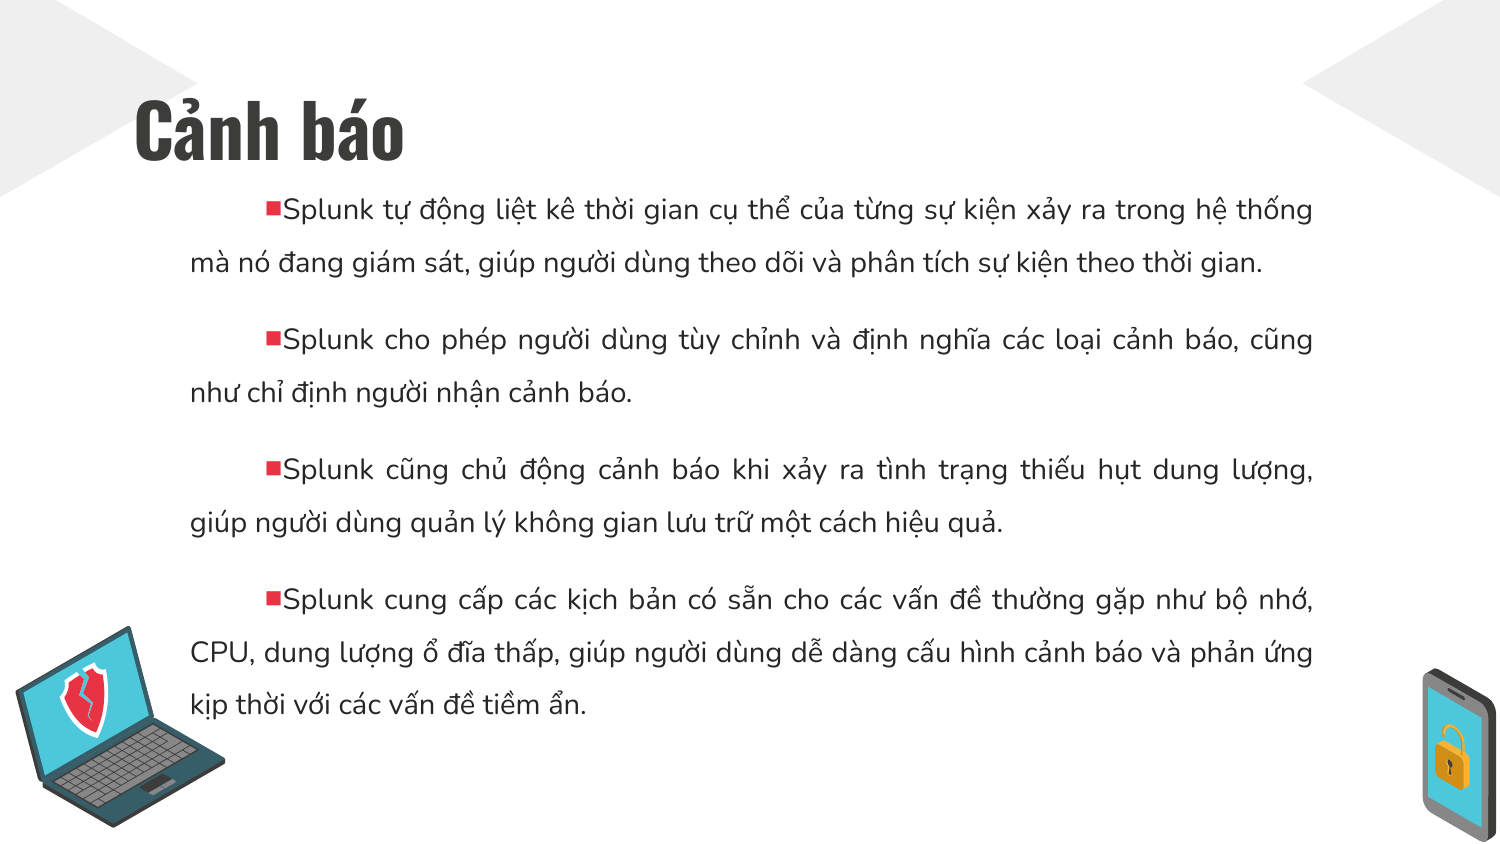

# Cảnh báo
Splunk tự động liệt kê thời gian cụ thể của từng sự kiện xảy ra trong hệ thống mà nó đang giám sát, giúp người dùng theo dõi và phân tích sự kiện theo thời gian.
Splunk cho phép người dùng tùy chỉnh và định nghĩa các loại cảnh báo, cũng như chỉ định người nhận cảnh báo.
Splunk cũng chủ động cảnh báo khi xảy ra tình trạng thiếu hụt dung lượng, giúp người dùng quản lý không gian lưu trữ một cách hiệu quả.
Splunk cung cấp các kịch bản có sẵn cho các vấn đề thường gặp như bộ nhớ, CPU, dung lượng ổ đĩa thấp, giúp người dùng dễ dàng cấu hình cảnh báo và phản ứng kịp thời với các vấn đề tiềm ẩn.